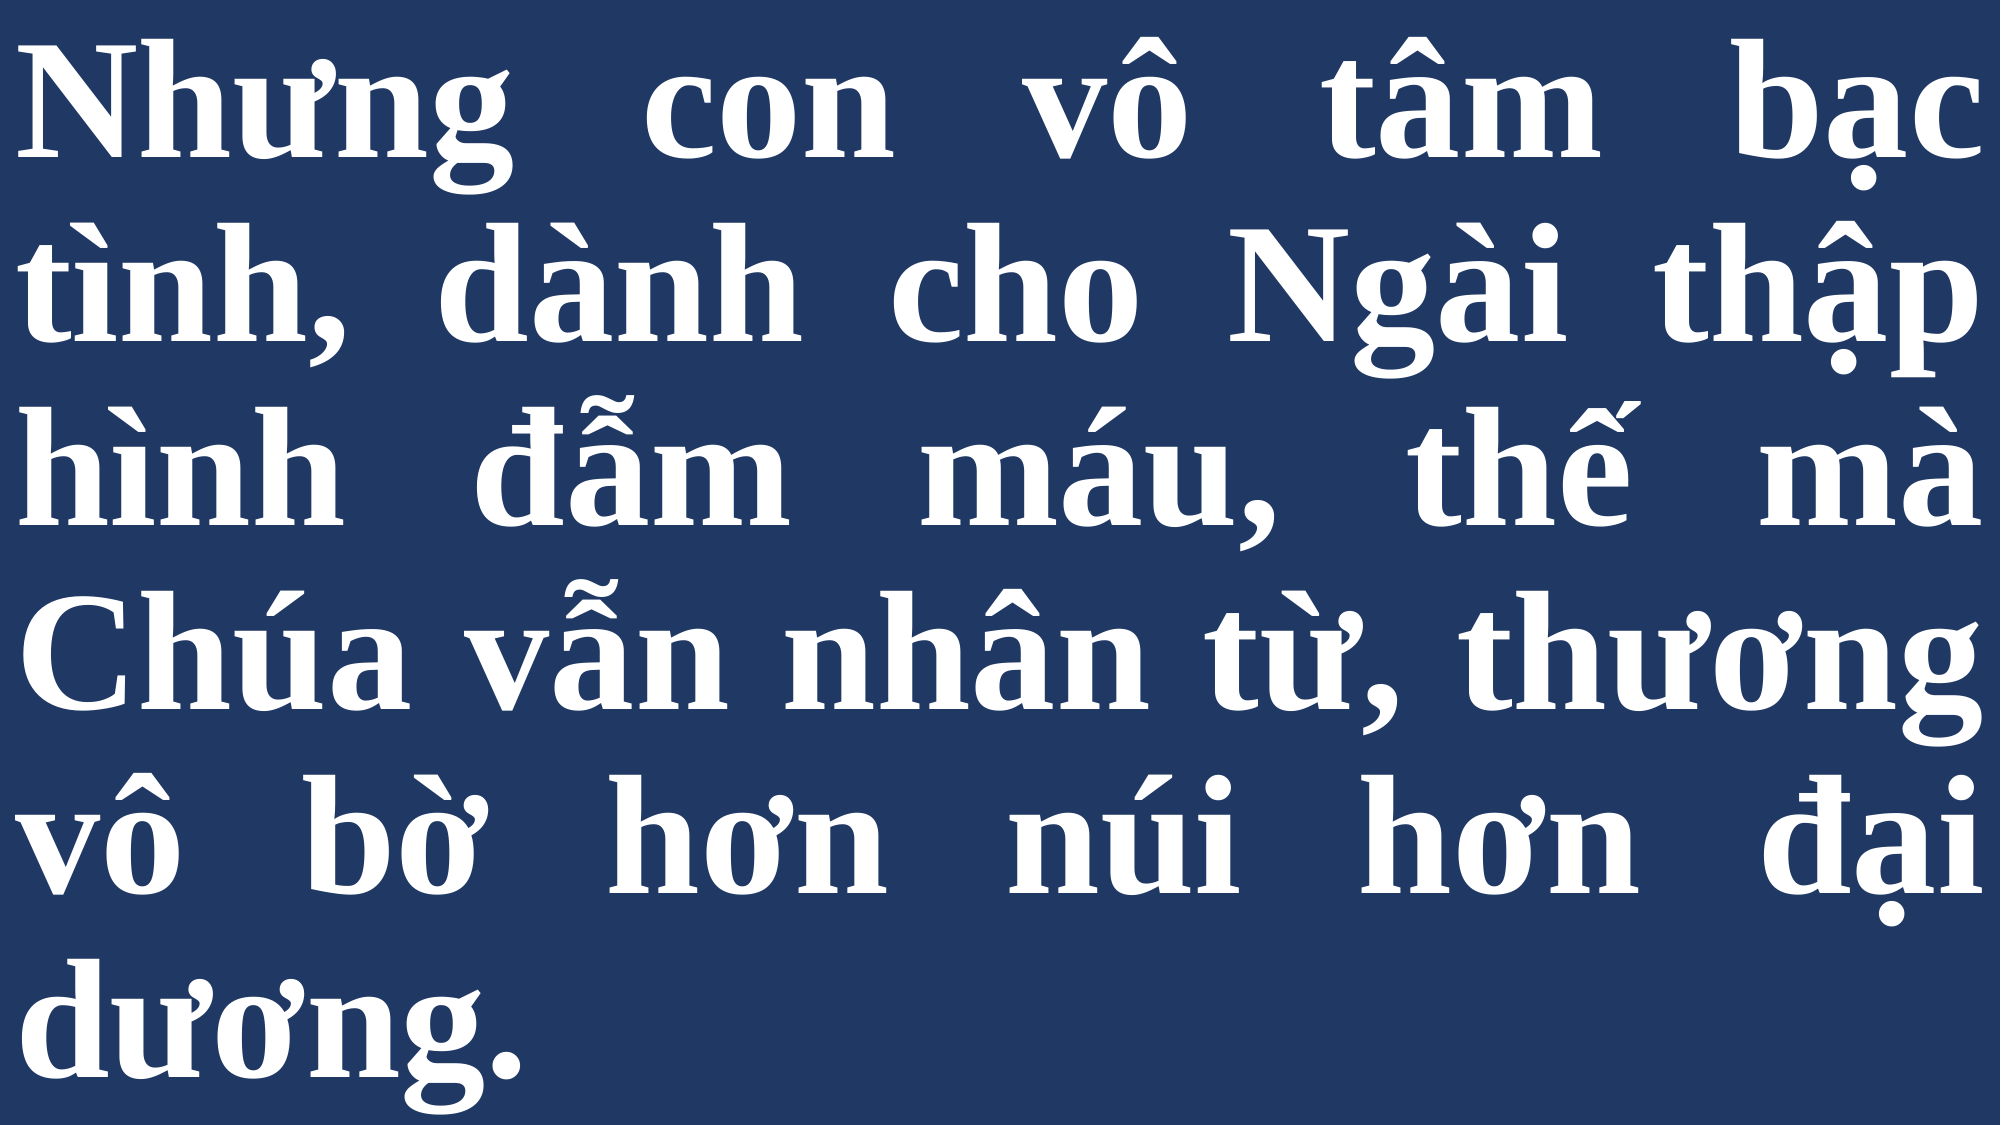

# Nhưng con vô tâm bạc tình, dành cho Ngài thập hình đẫm máu, thế mà Chúa vẫn nhân từ, thương vô bờ hơn núi hơn đại dương.